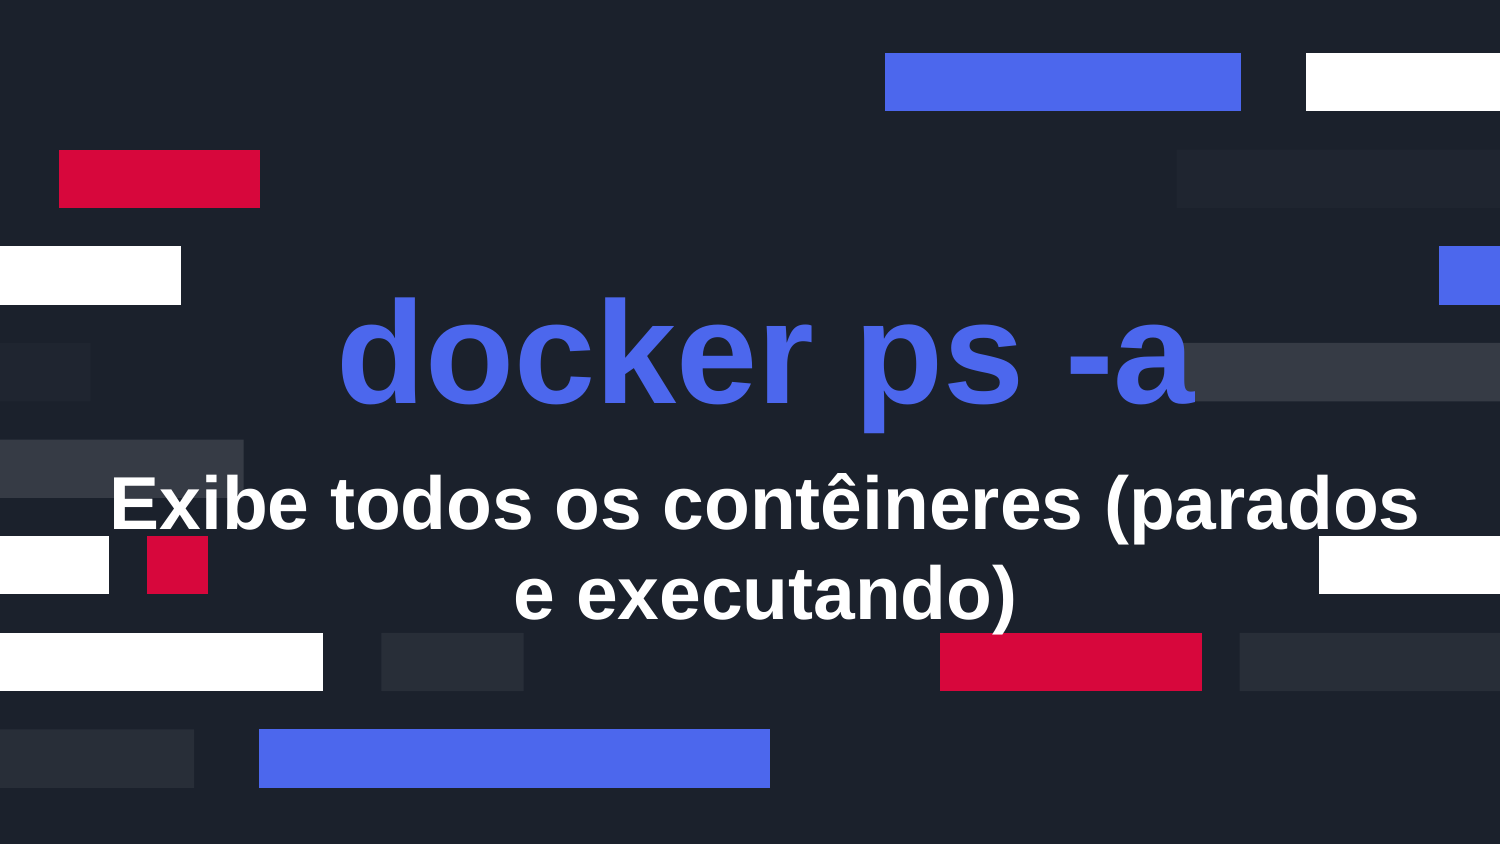

docker ps -a
# Exibe todos os contêineres (parados e executando)